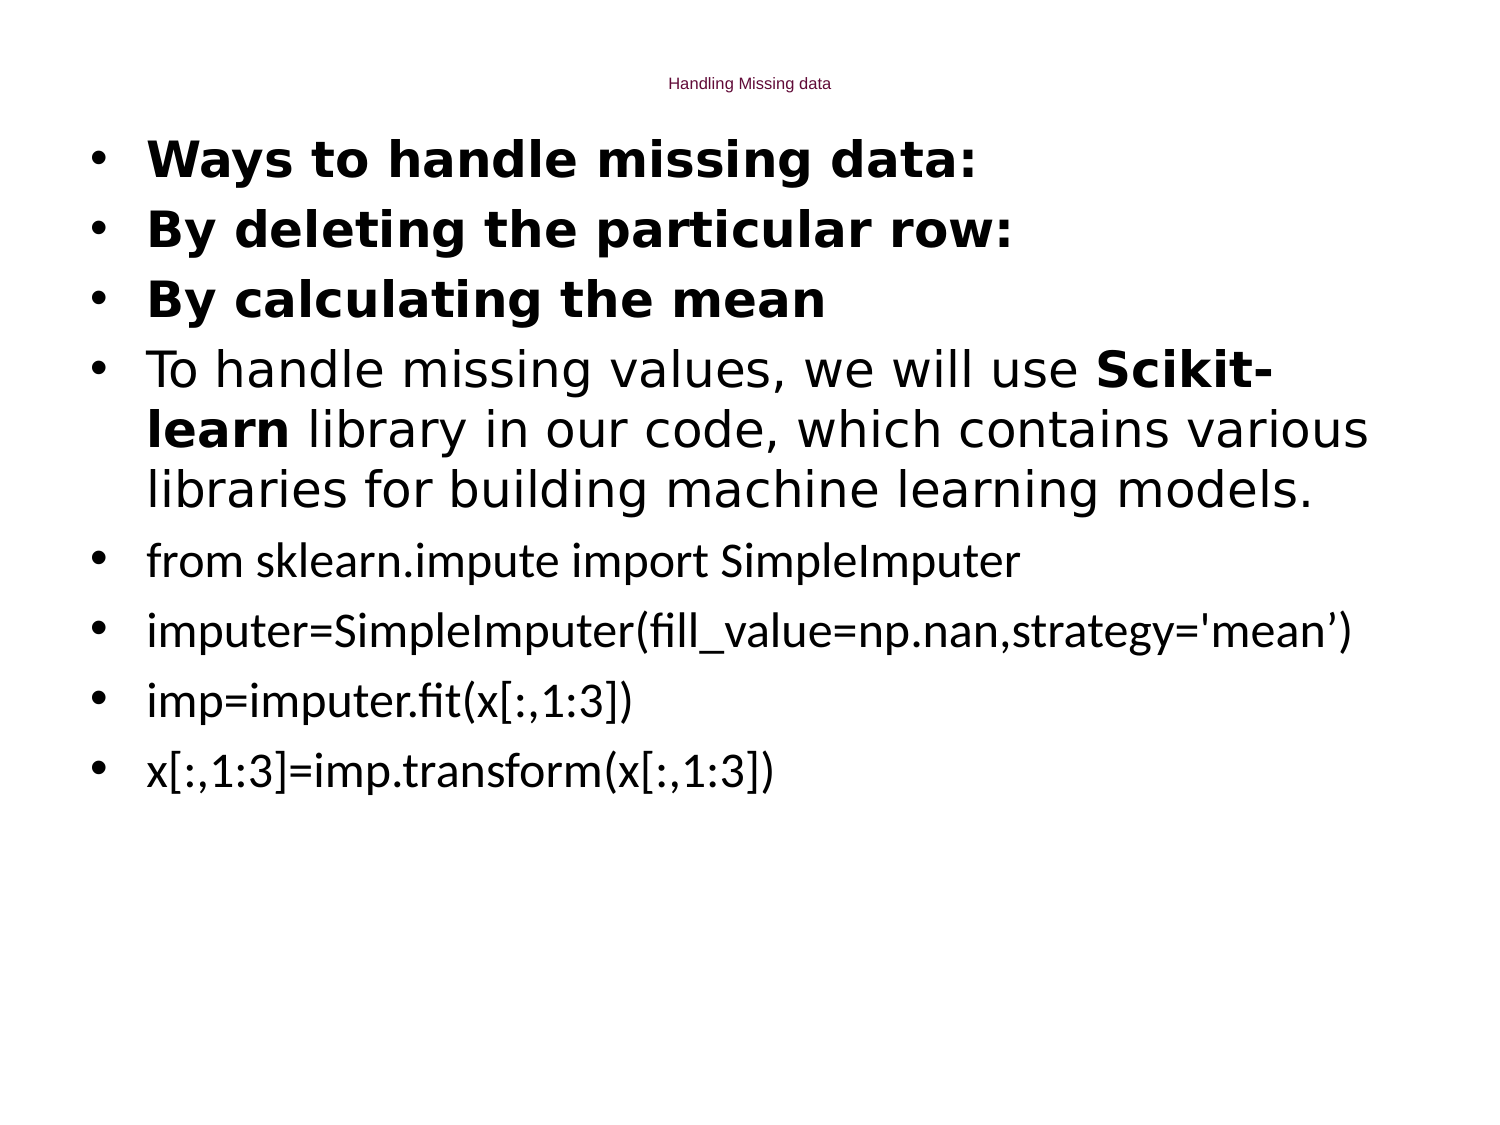

# Handling Missing data
Ways to handle missing data:
By deleting the particular row:
By calculating the mean
To handle missing values, we will use Scikit-learn library in our code, which contains various libraries for building machine learning models.
from sklearn.impute import SimpleImputer
imputer=SimpleImputer(fill_value=np.nan,strategy='mean’)
imp=imputer.fit(x[:,1:3])
x[:,1:3]=imp.transform(x[:,1:3])